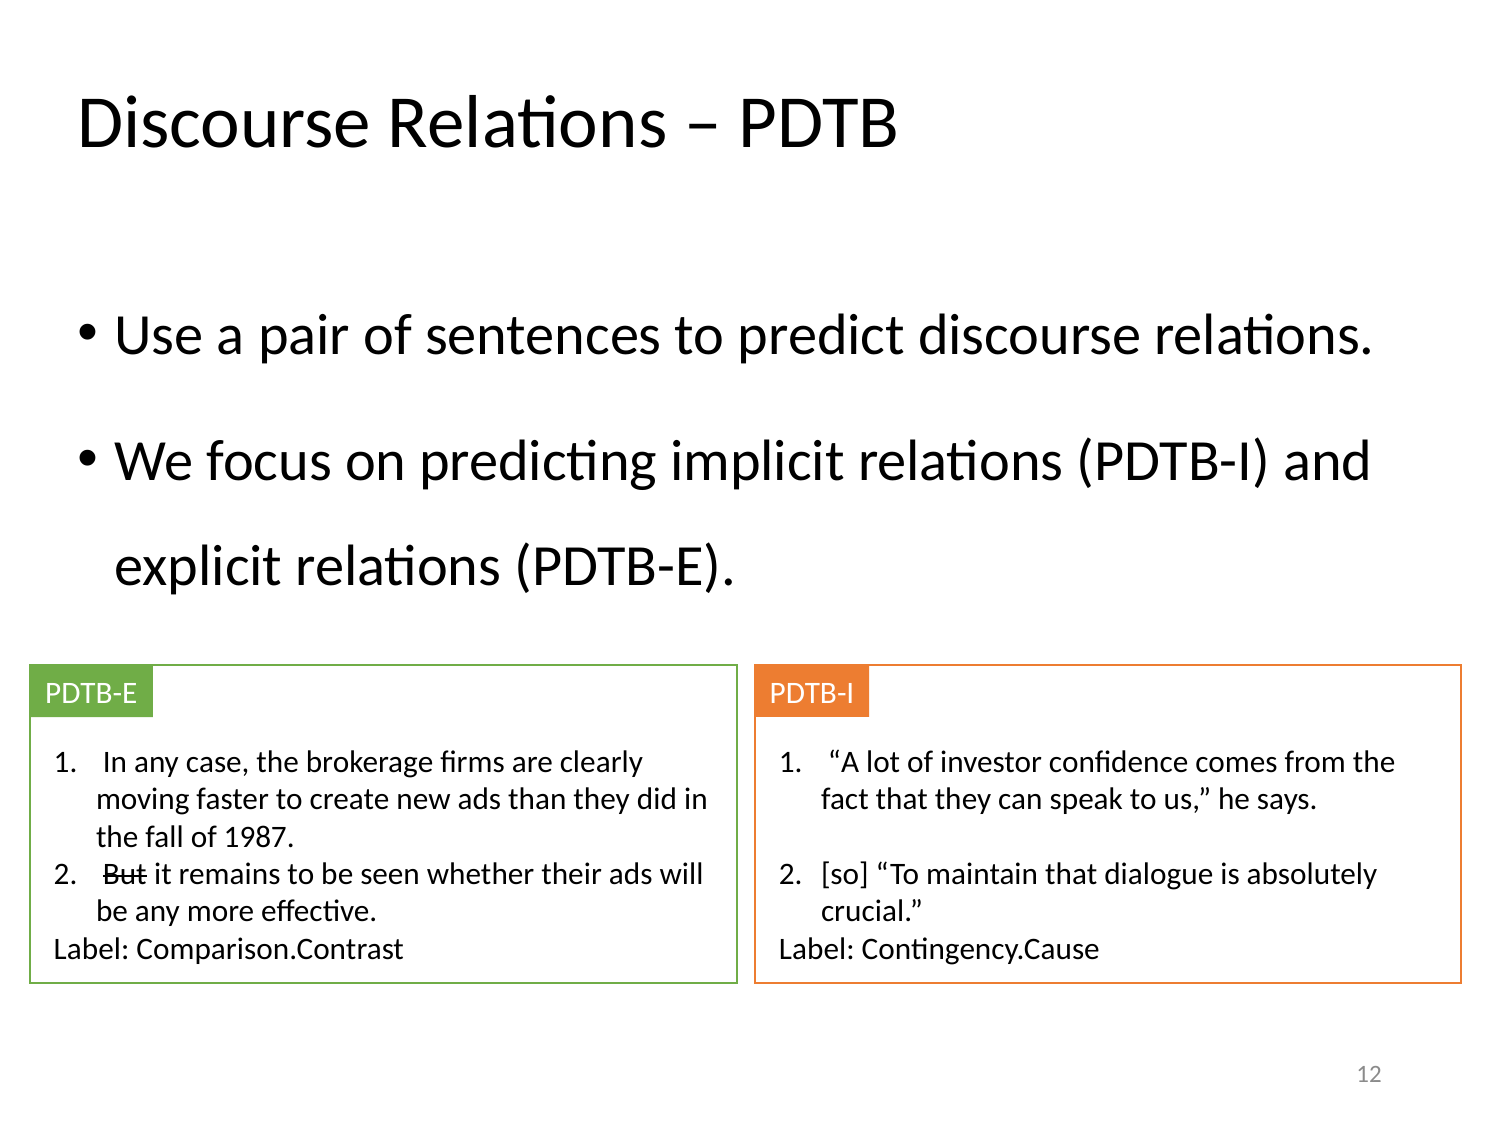

# Discourse Relations – PDTB
Use a pair of sentences to predict discourse relations.
We focus on predicting implicit relations (PDTB-I) and explicit relations (PDTB-E).

PDTB-I
PDTB-E
 In any case, the brokerage firms are clearly moving faster to create new ads than they did in the fall of 1987.
 But it remains to be seen whether their ads will be any more effective.
Label: Comparison.Contrast
 “A lot of investor confidence comes from the fact that they can speak to us,” he says.

[so] “To maintain that dialogue is absolutely crucial.”
Label: Contingency.Cause
12